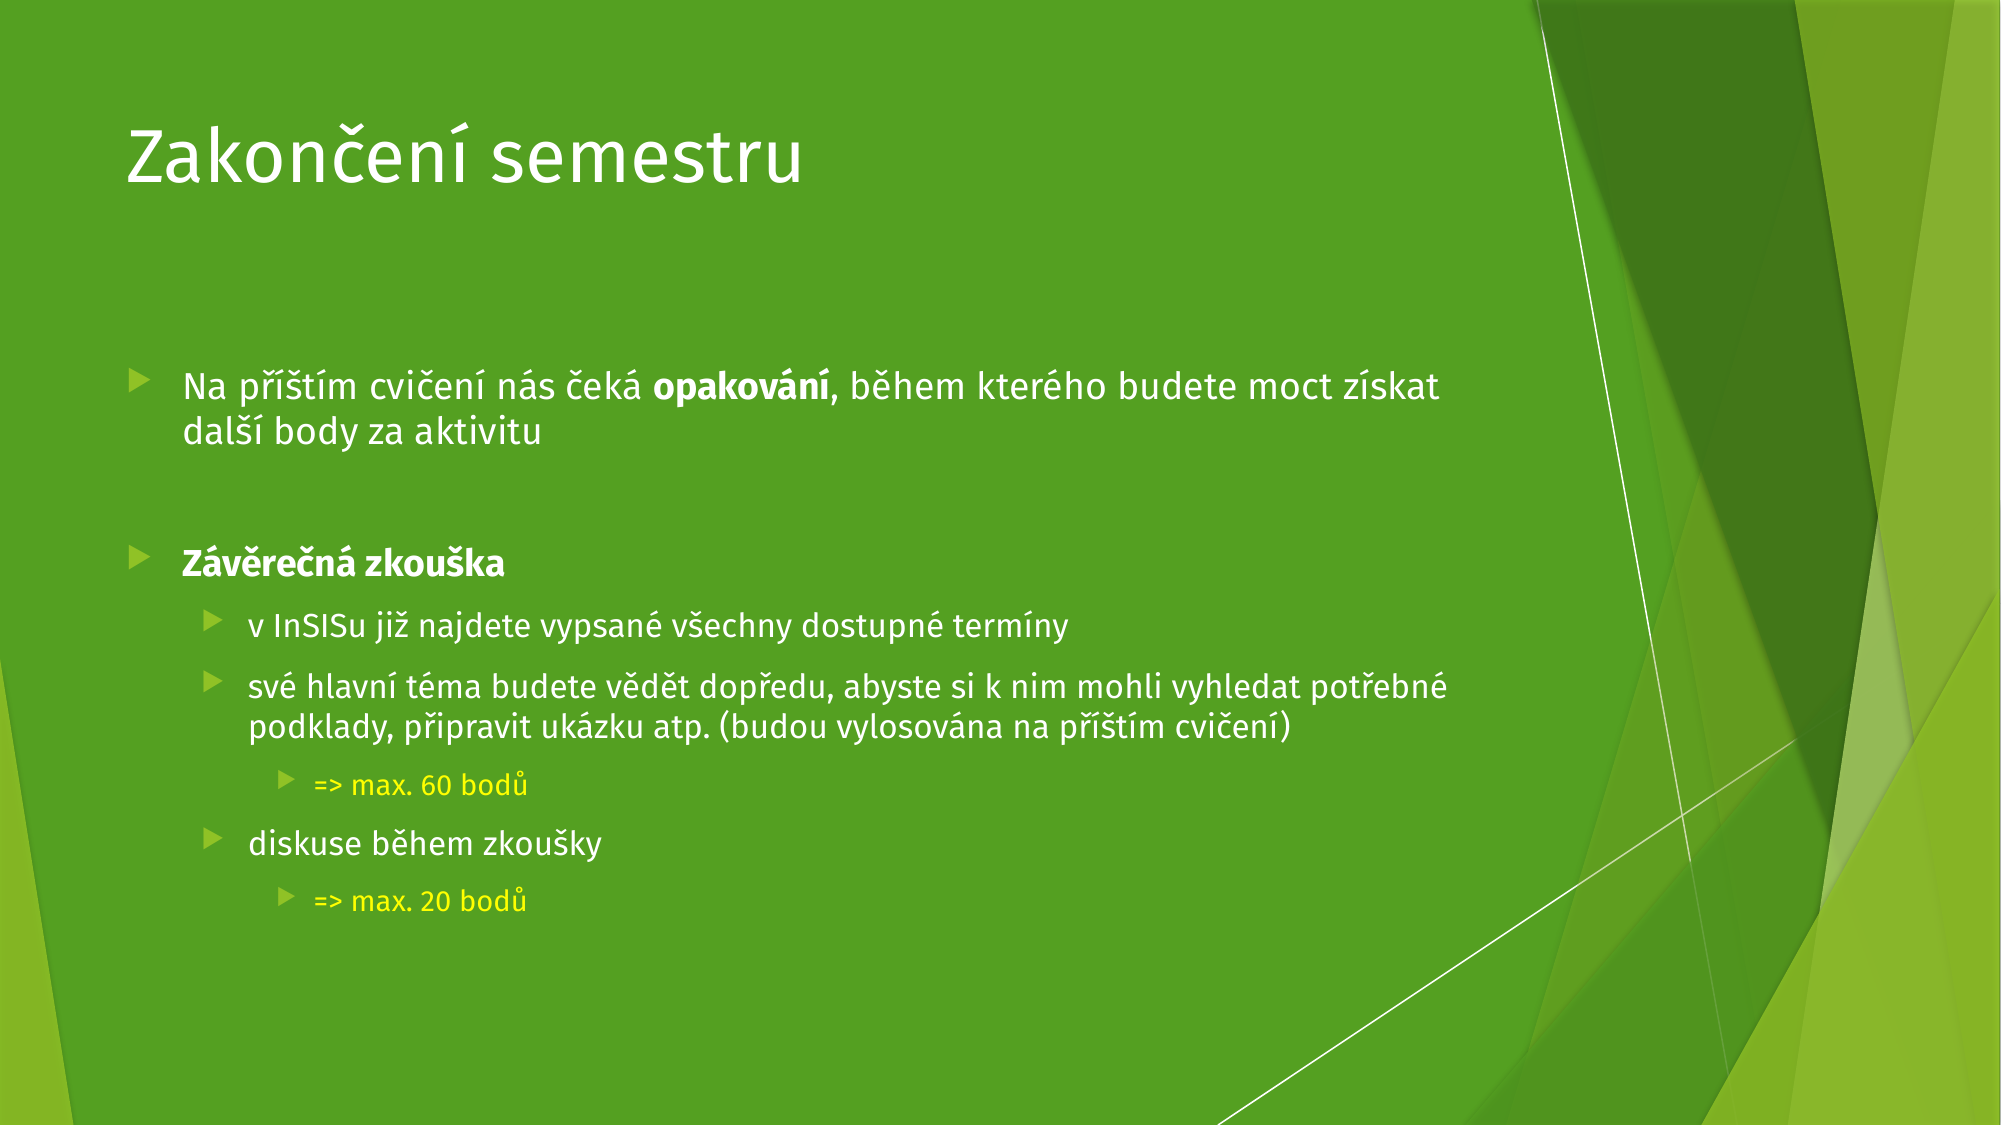

# Zakončení semestru
Na příštím cvičení nás čeká opakování, během kterého budete moct získat další body za aktivitu

Závěrečná zkouška
v InSISu již najdete vypsané všechny dostupné termíny
své hlavní téma budete vědět dopředu, abyste si k nim mohli vyhledat potřebné podklady, připravit ukázku atp. (budou vylosována na příštím cvičení)
=> max. 60 bodů
diskuse během zkoušky
=> max. 20 bodů